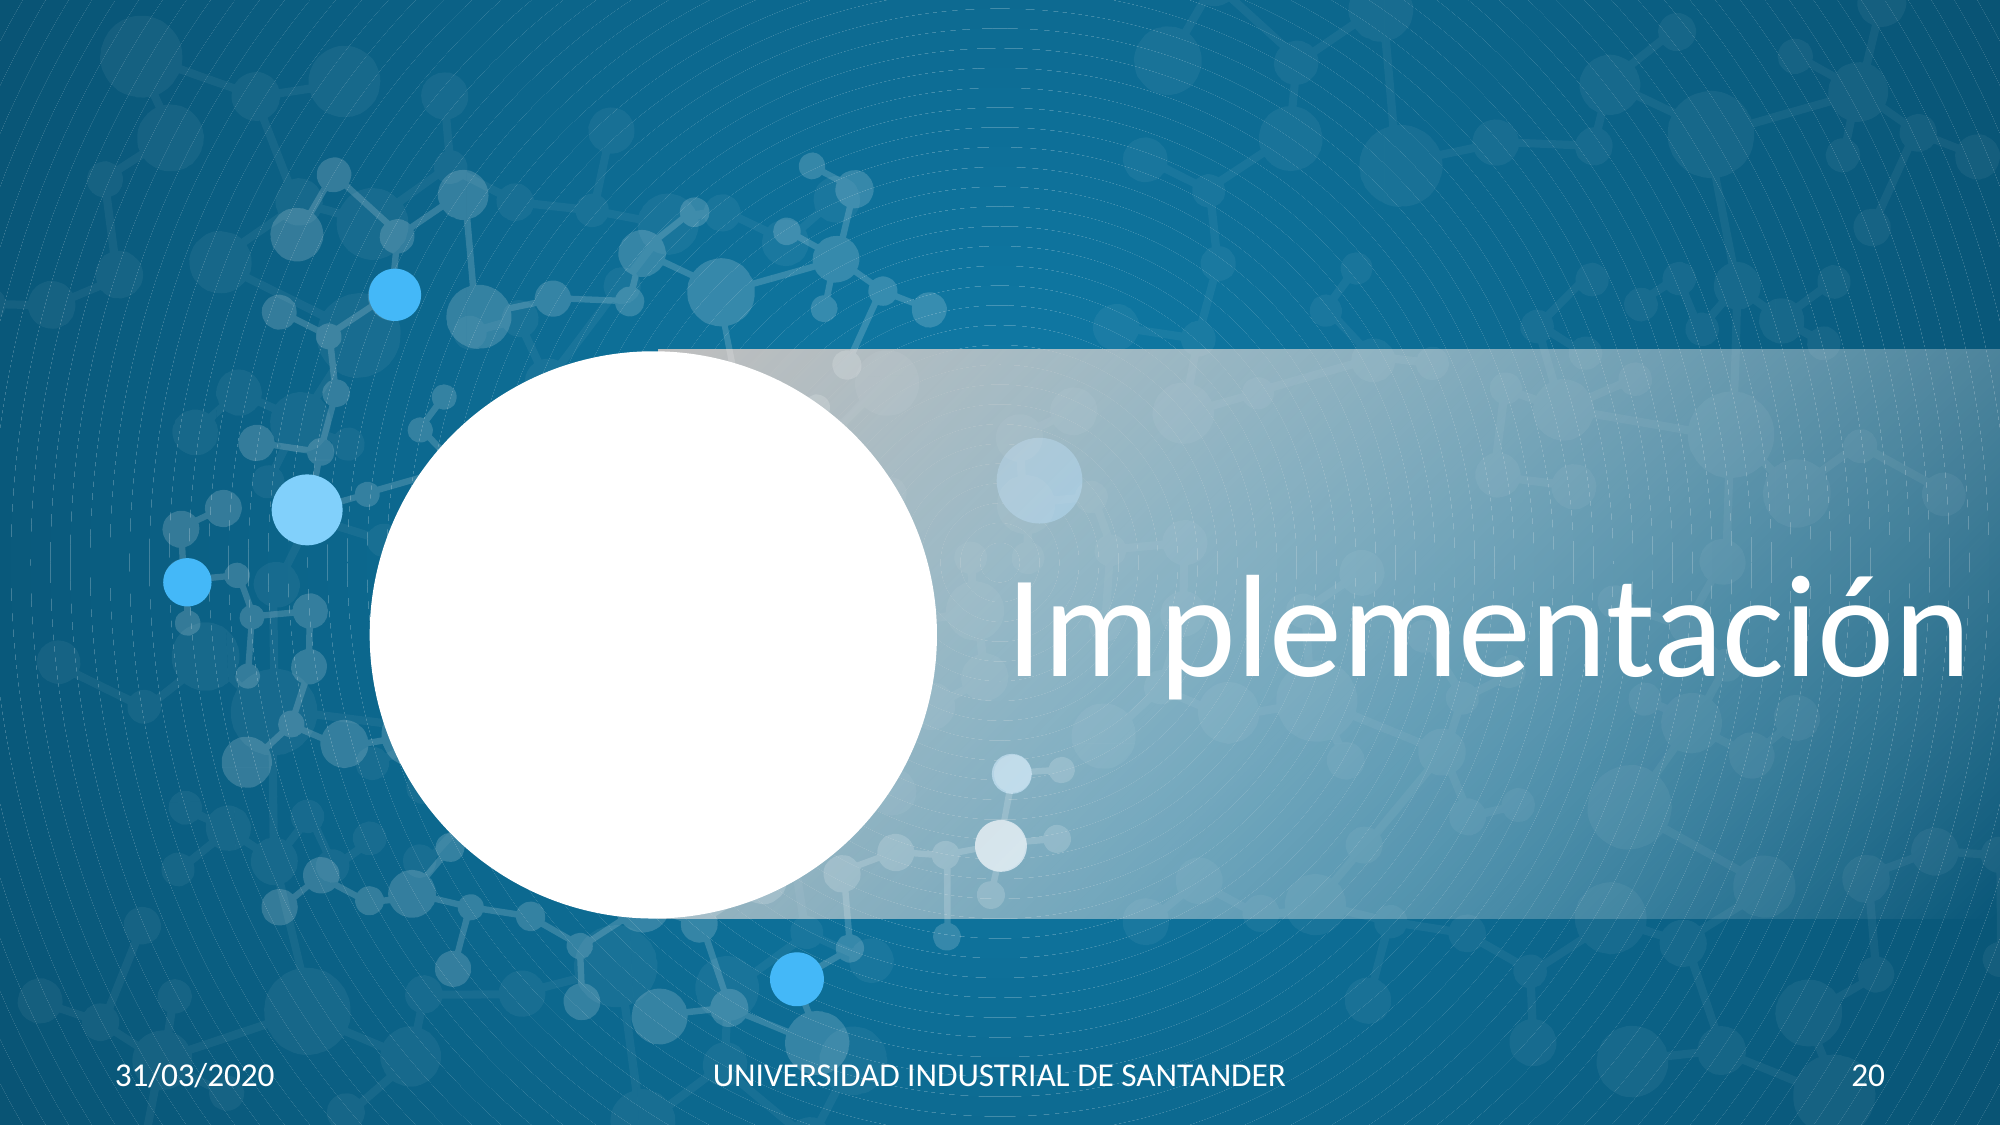

Implementación

31/03/2020
UNIVERSIDAD INDUSTRIAL DE SANTANDER
20